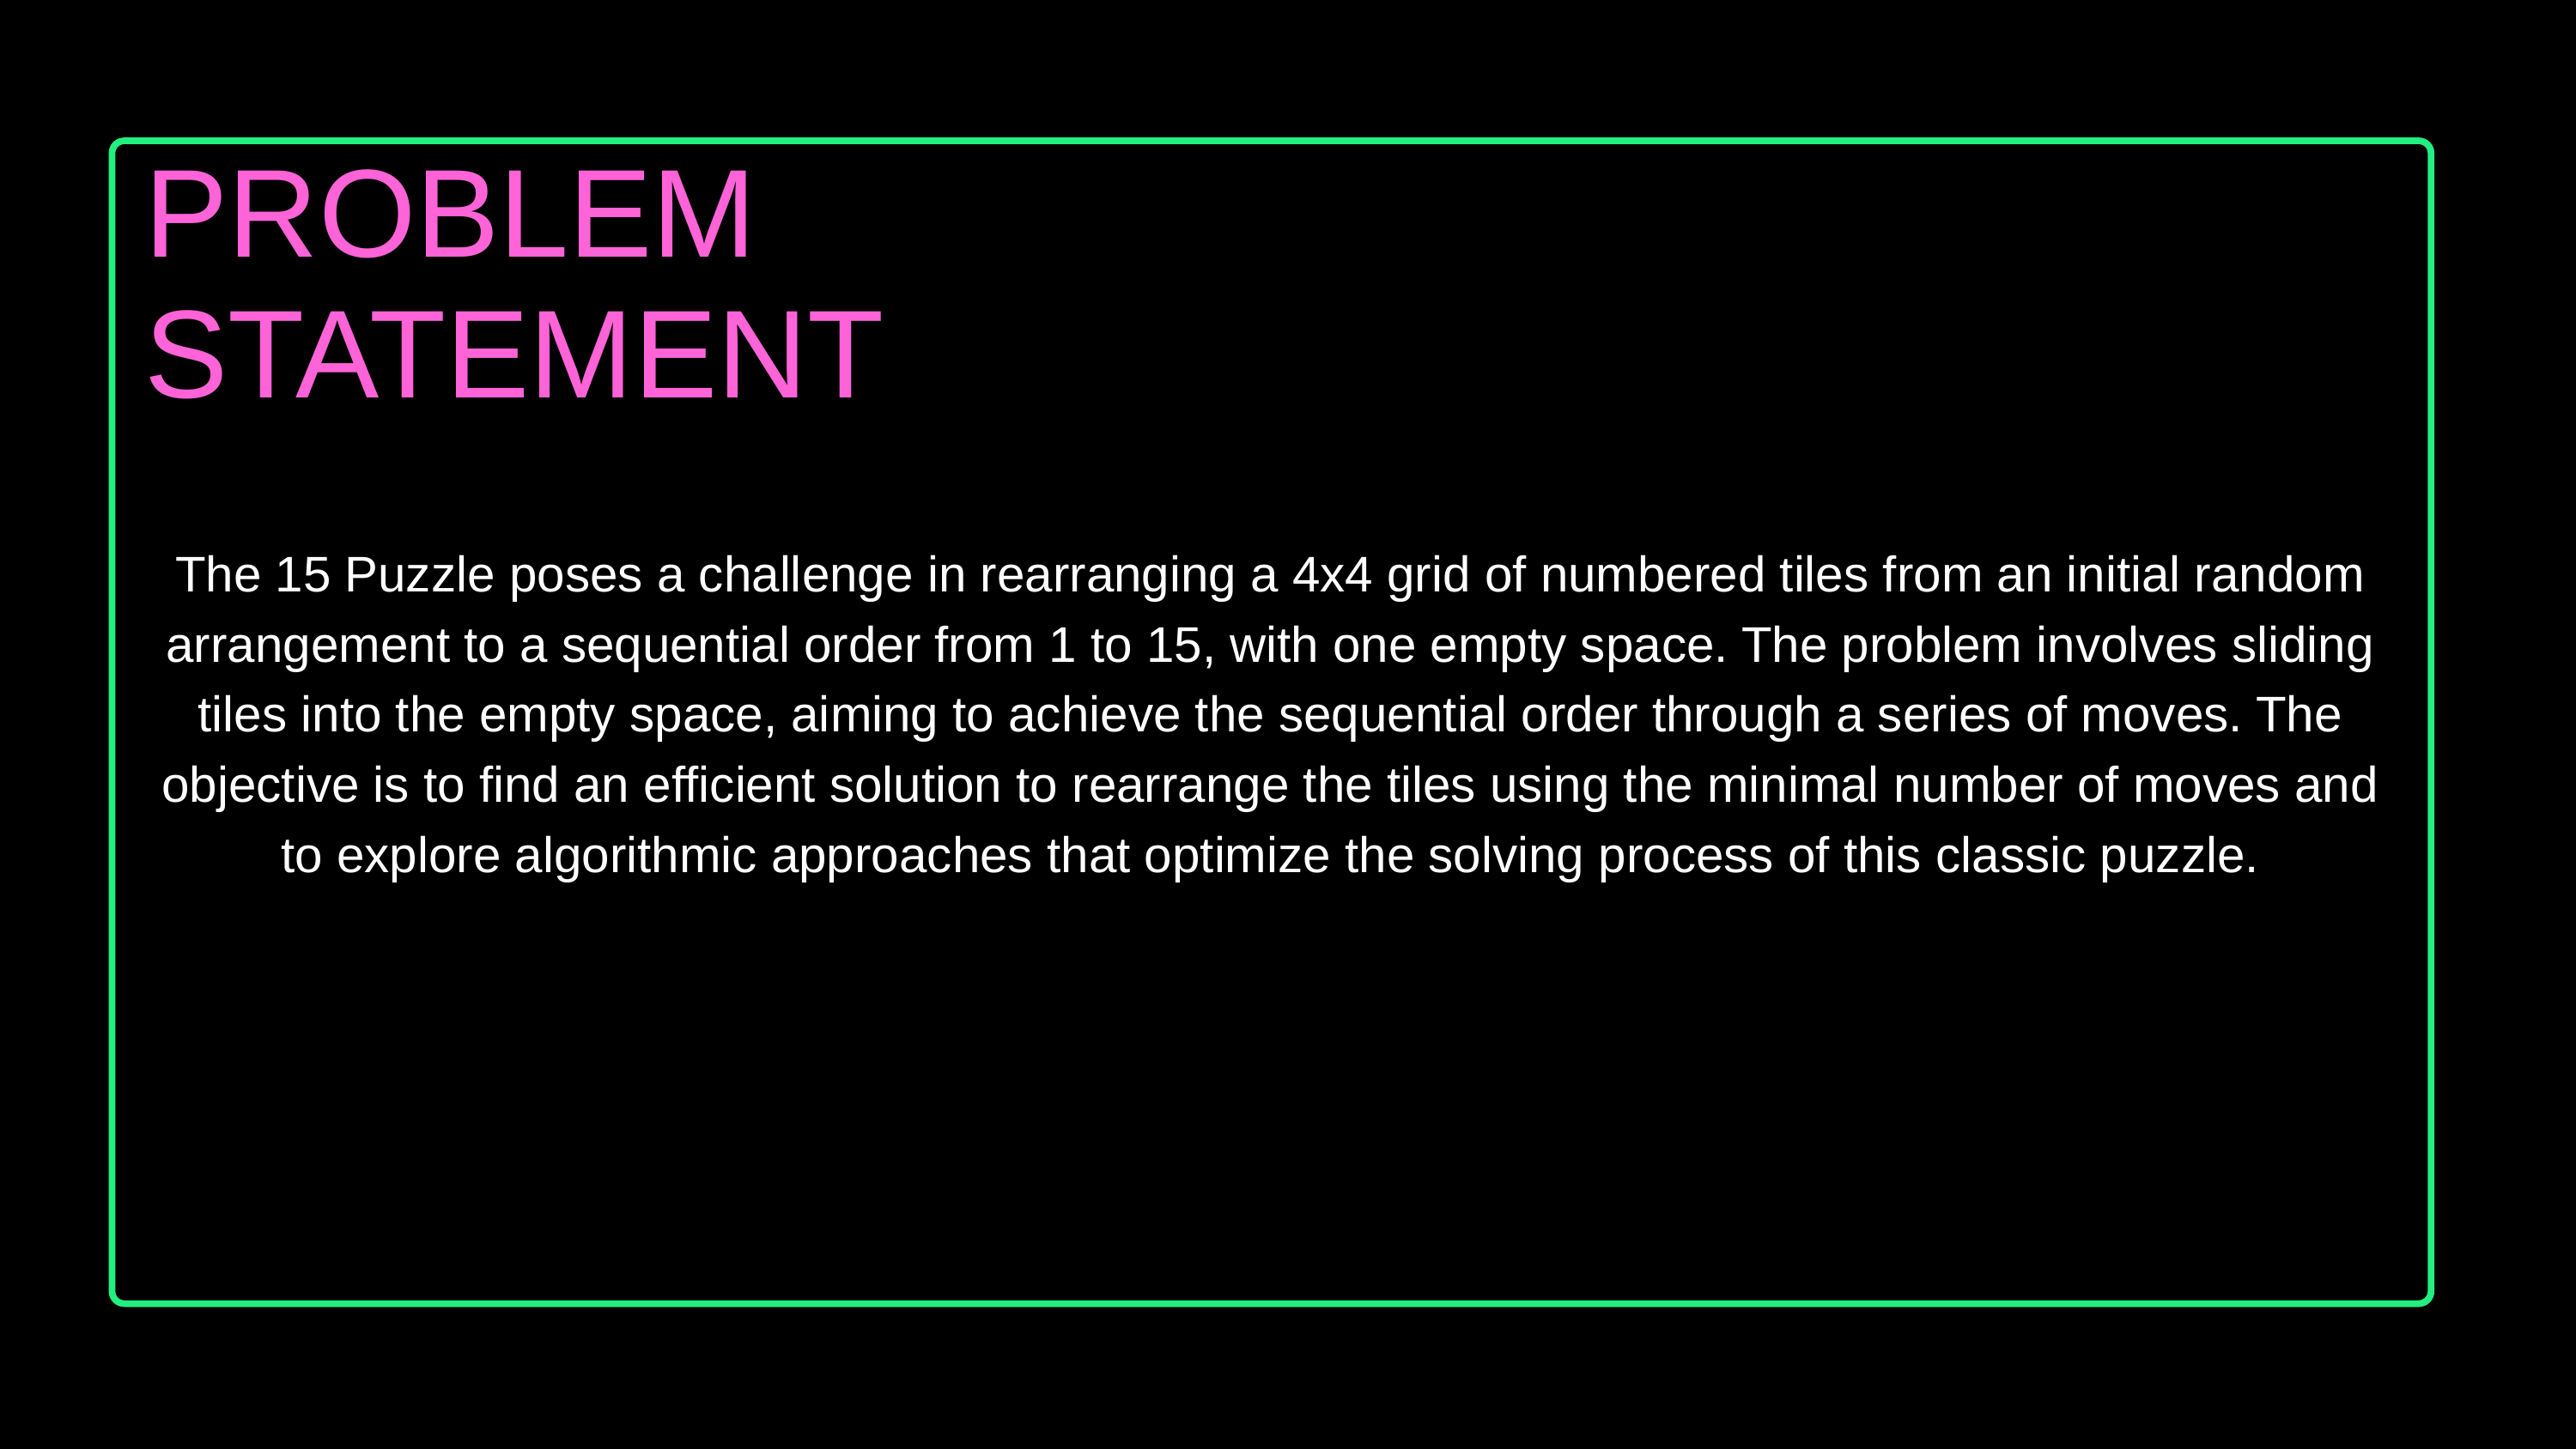

The 15 Puzzle poses a challenge in rearranging a 4x4 grid of numbered tiles from an initial random arrangement to a sequential order from 1 to 15, with one empty space. The problem involves sliding tiles into the empty space, aiming to achieve the sequential order through a series of moves. The objective is to find an efficient solution to rearrange the tiles using the minimal number of moves and to explore algorithmic approaches that optimize the solving process of this classic puzzle.
PROBLEM STATEMENT